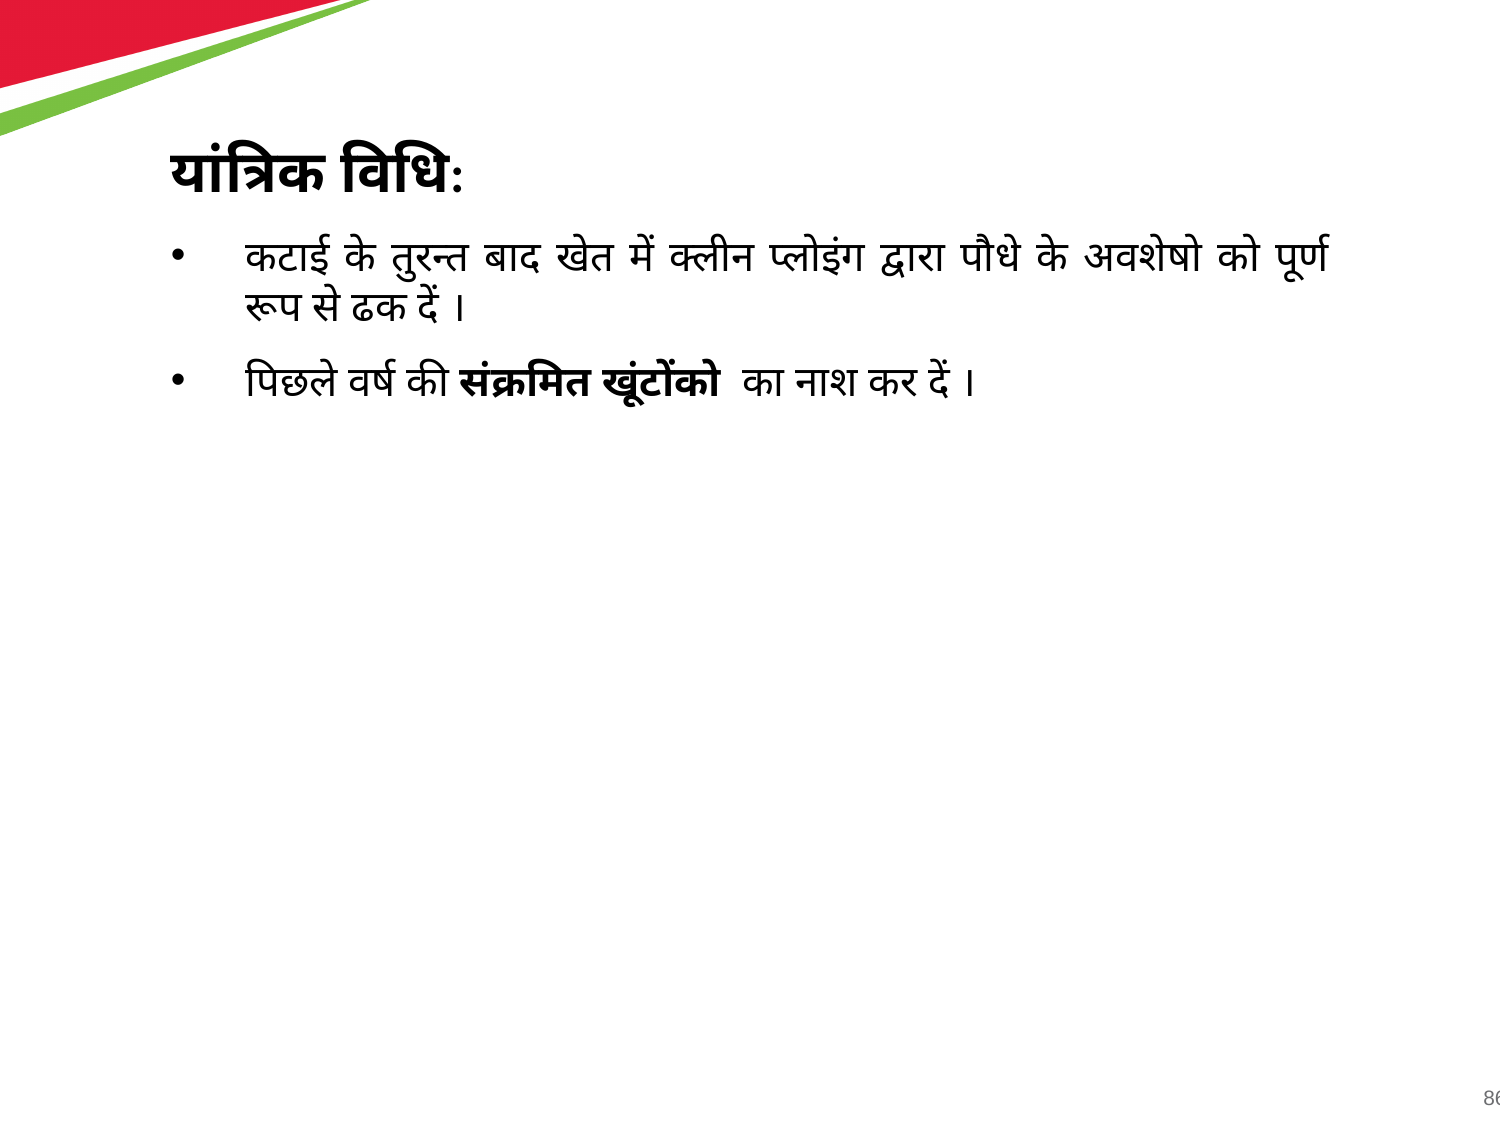

यांत्रिक विधि:
कटाई के तुरन्त बाद खेत में क्लीन प्लोइंग द्वारा पौधे के अवशेषो को पूर्ण रूप से ढक दें ।
पिछले वर्ष की संक्रमित खूंटोंको  का नाश कर दें ।